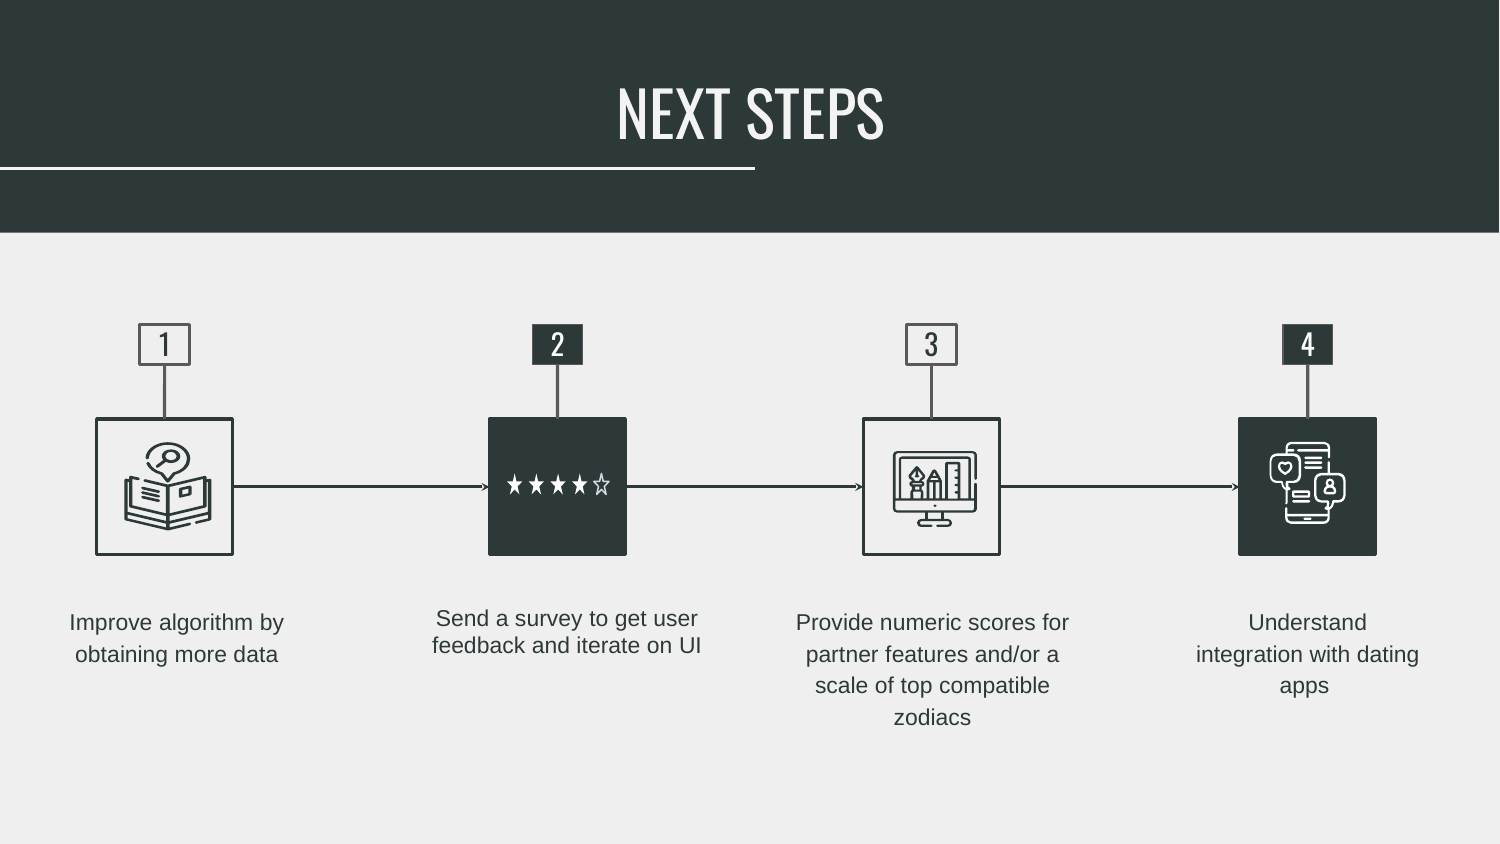

# NEXT STEPS
1
2
3
4

Improve algorithm by obtaining more data
Send a survey to get user feedback and iterate on UI
Provide numeric scores for partner features and/or a scale of top compatible zodiacs
Understand integration with dating apps